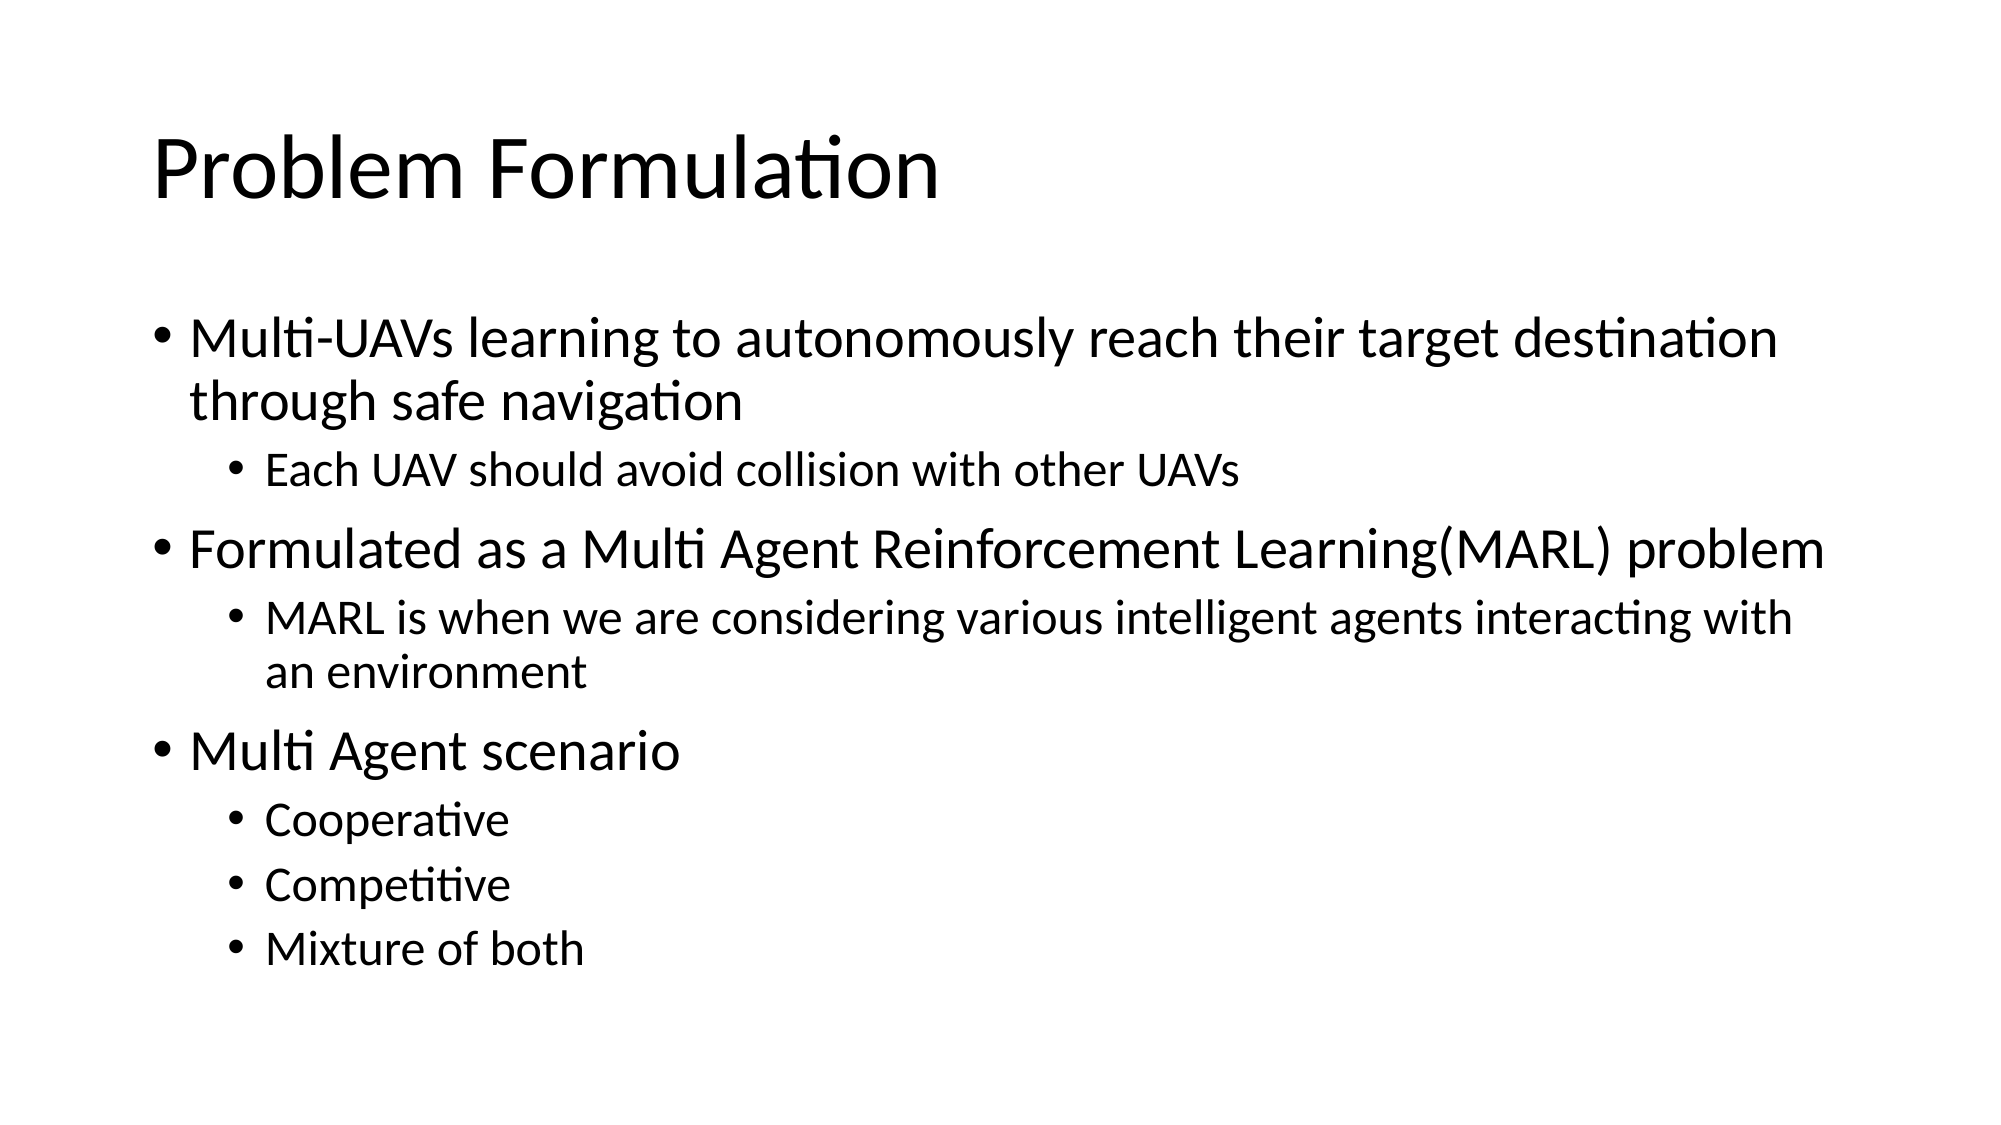

# Problem Formulation
Multi-UAVs learning to autonomously reach their target destination through safe navigation
Each UAV should avoid collision with other UAVs
Formulated as a Multi Agent Reinforcement Learning(MARL) problem
MARL is when we are considering various intelligent agents interacting with an environment
Multi Agent scenario
Cooperative
Competitive
Mixture of both